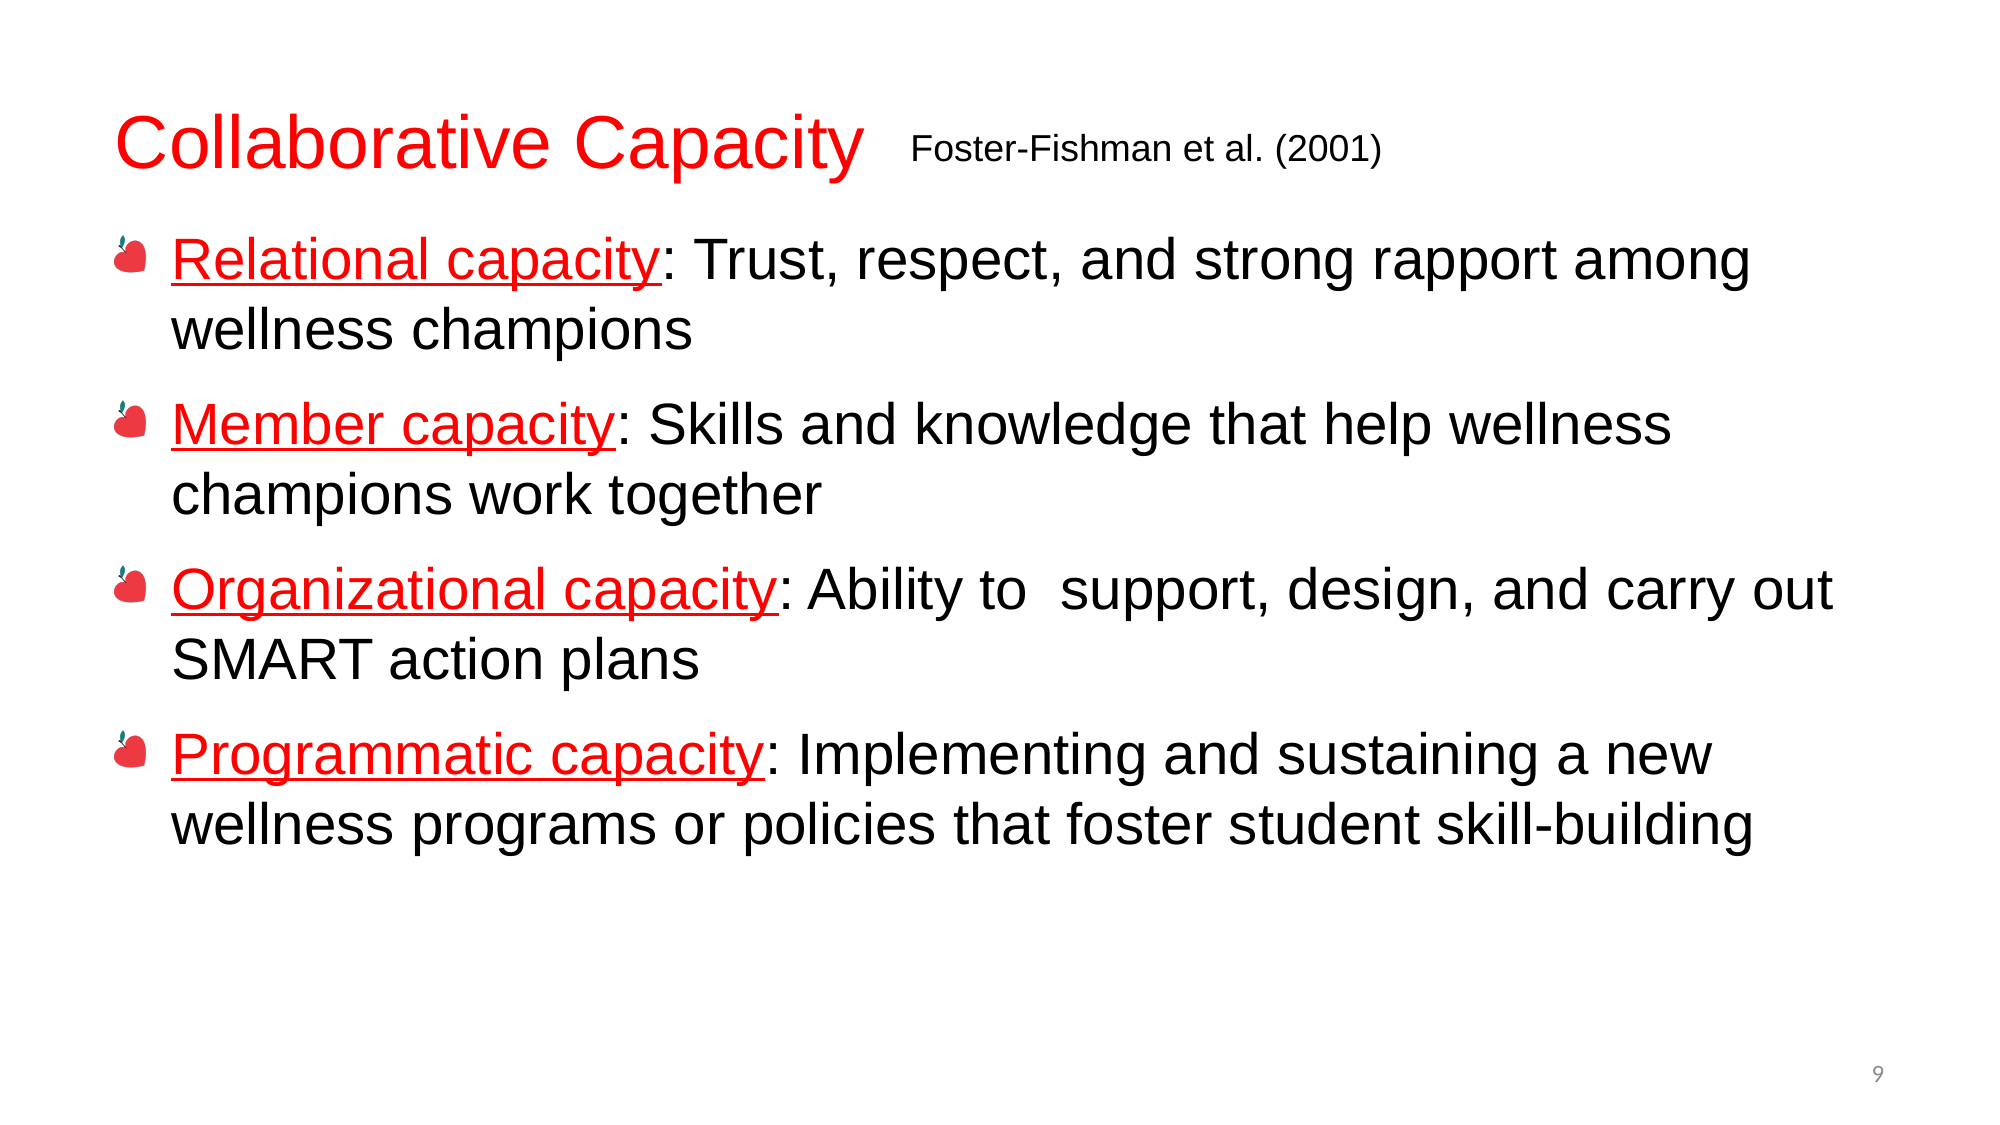

# Collaborative Capacity
Foster-Fishman et al. (2001)
Relational capacity: Trust, respect, and strong rapport among wellness champions
Member capacity: Skills and knowledge that help wellness champions work together
Organizational capacity: Ability to  support, design, and carry out SMART action plans
Programmatic capacity: Implementing and sustaining a new wellness programs or policies that foster student skill-building
9